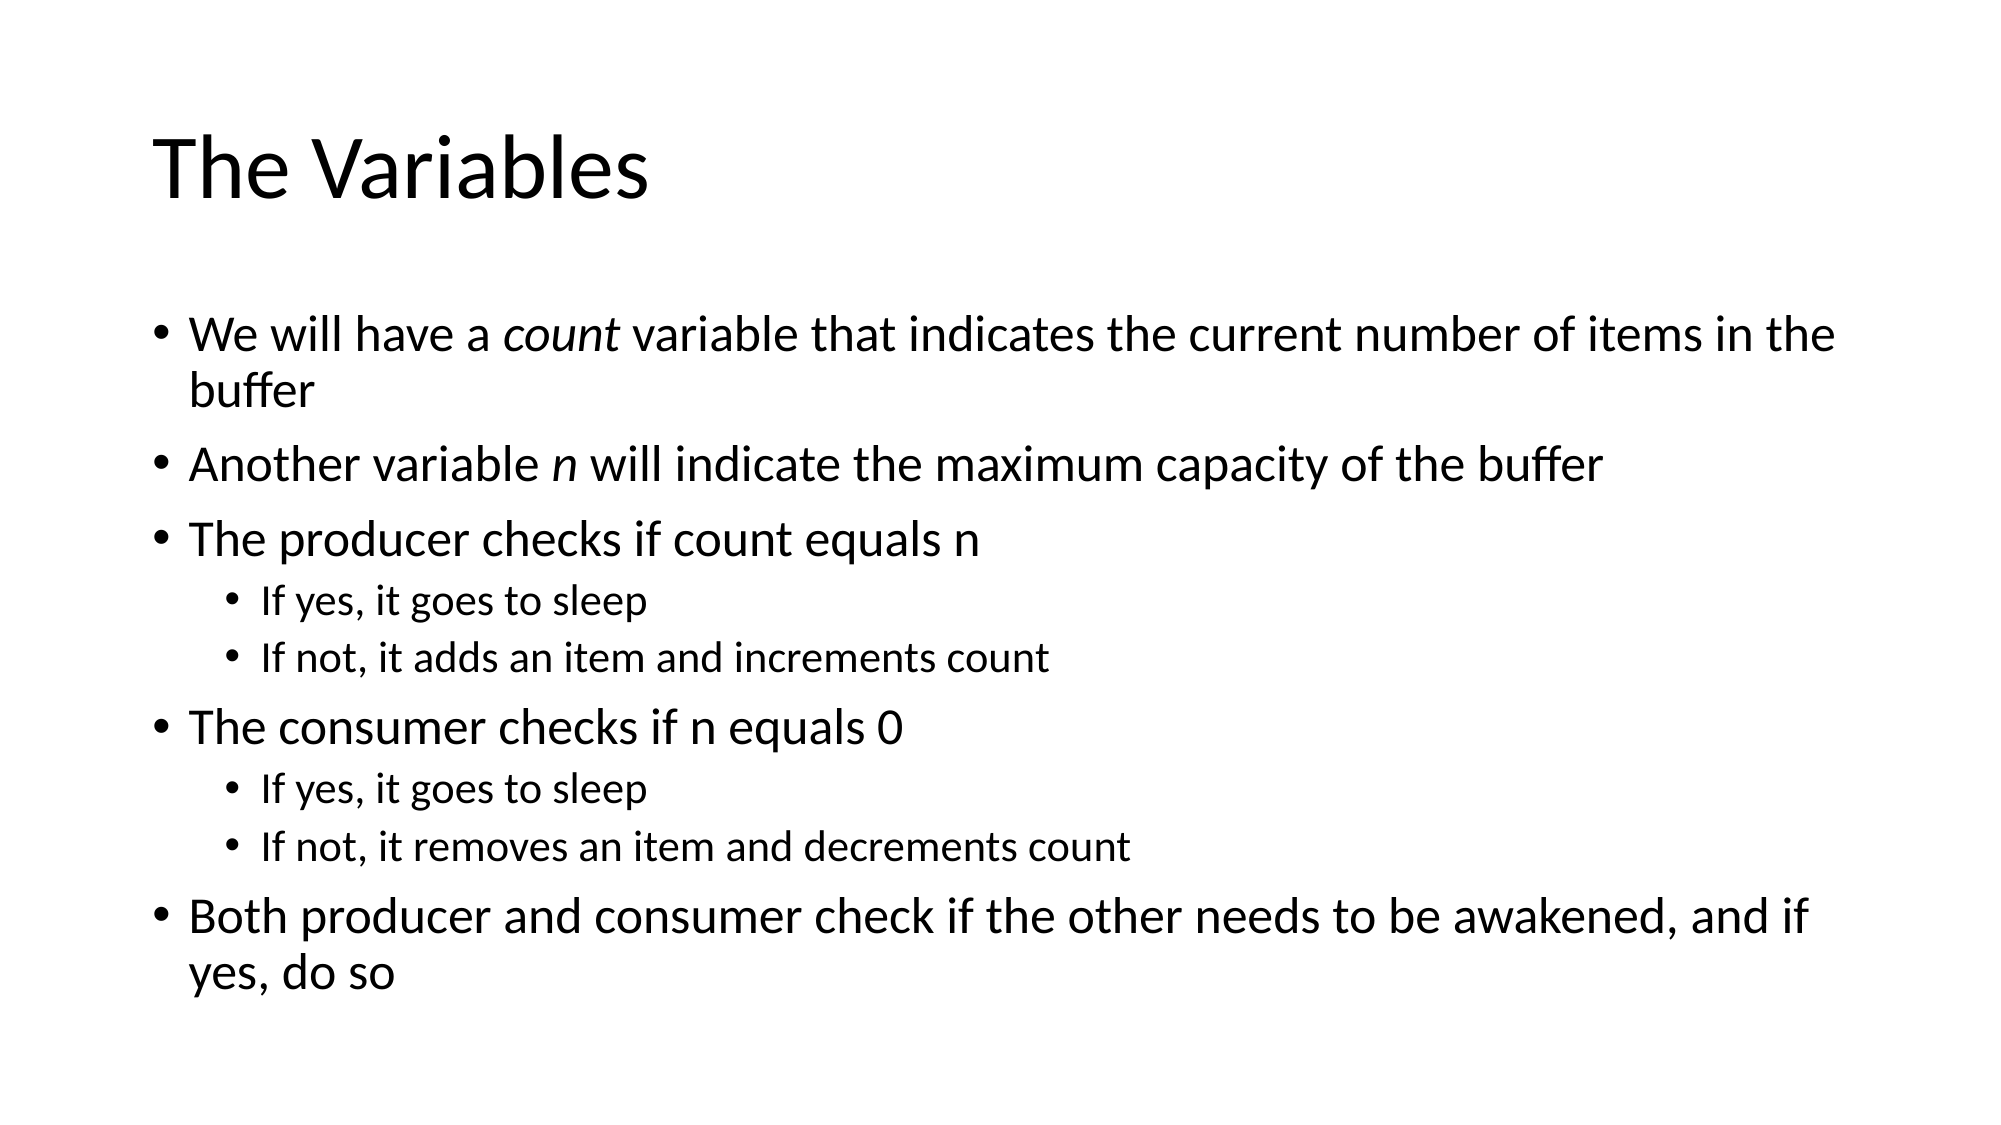

# The Variables
We will have a count variable that indicates the current number of items in the buffer
Another variable n will indicate the maximum capacity of the buffer
The producer checks if count equals n
If yes, it goes to sleep
If not, it adds an item and increments count
The consumer checks if n equals 0
If yes, it goes to sleep
If not, it removes an item and decrements count
Both producer and consumer check if the other needs to be awakened, and if yes, do so